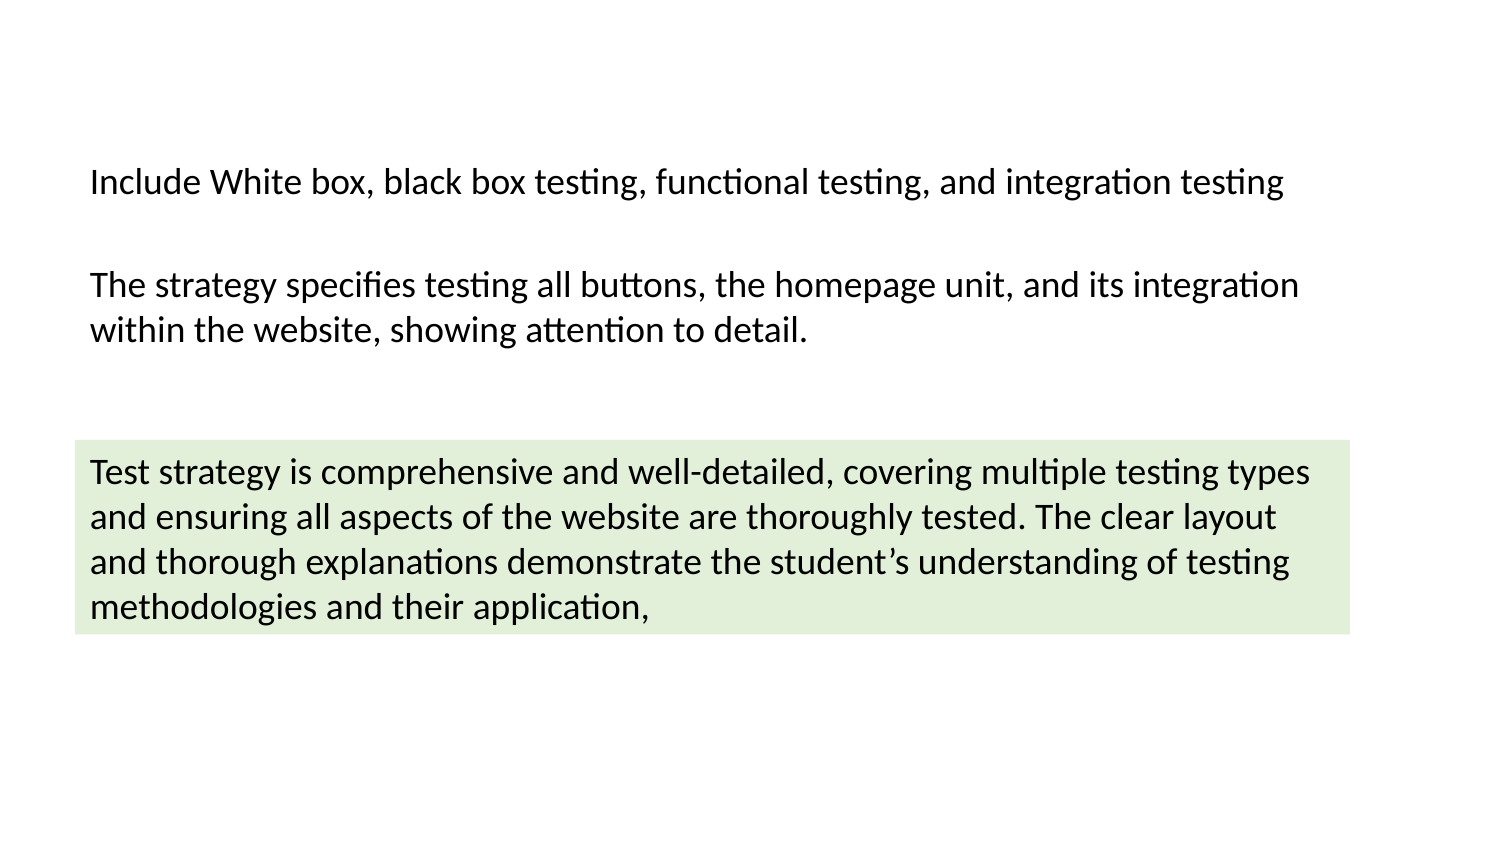

Include White box, black box testing, functional testing, and integration testing
The strategy specifies testing all buttons, the homepage unit, and its integration within the website, showing attention to detail.
Test strategy is comprehensive and well-detailed, covering multiple testing types and ensuring all aspects of the website are thoroughly tested. The clear layout and thorough explanations demonstrate the student’s understanding of testing methodologies and their application,